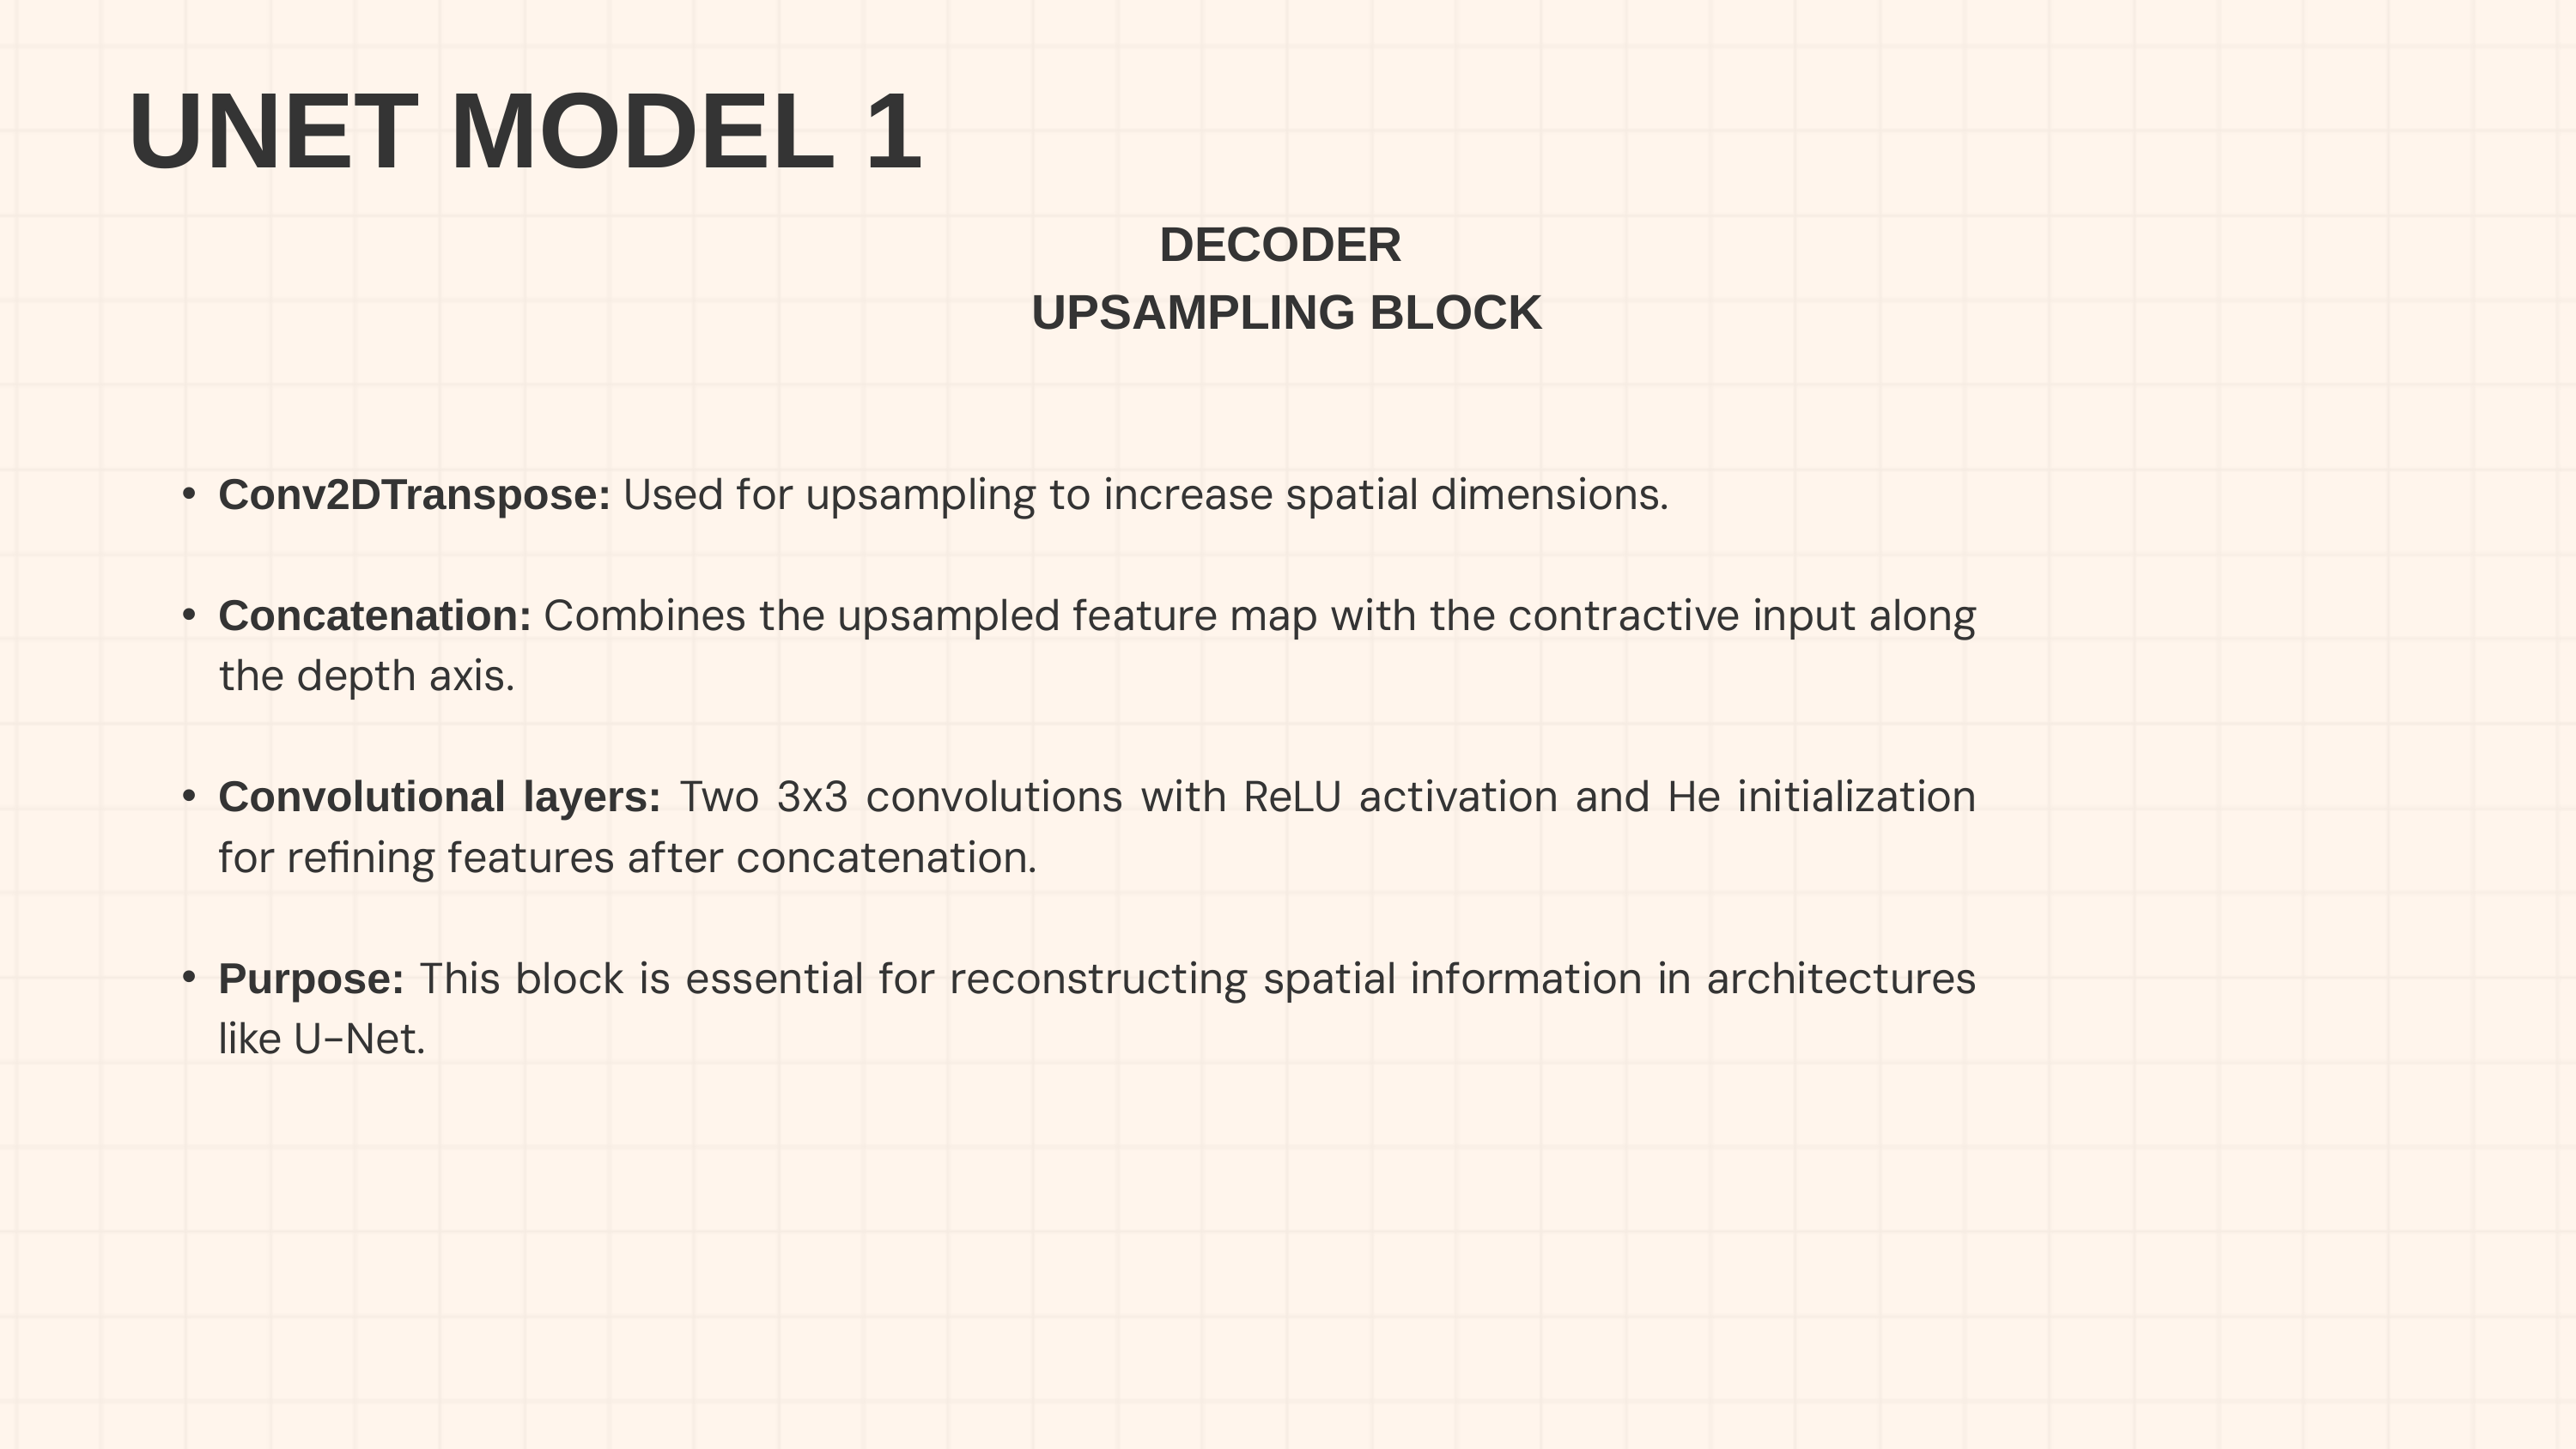

UNET MODEL 1
DECODER
UPSAMPLING BLOCK

Conv2DTranspose: Used for upsampling to increase spatial dimensions.

Concatenation: Combines the upsampled feature map with the contractive input along the depth axis.

Convolutional layers: Two 3x3 convolutions with ReLU activation and He initialization for refining features after concatenation.

Purpose: This block is essential for reconstructing spatial information in architectures like U-Net.